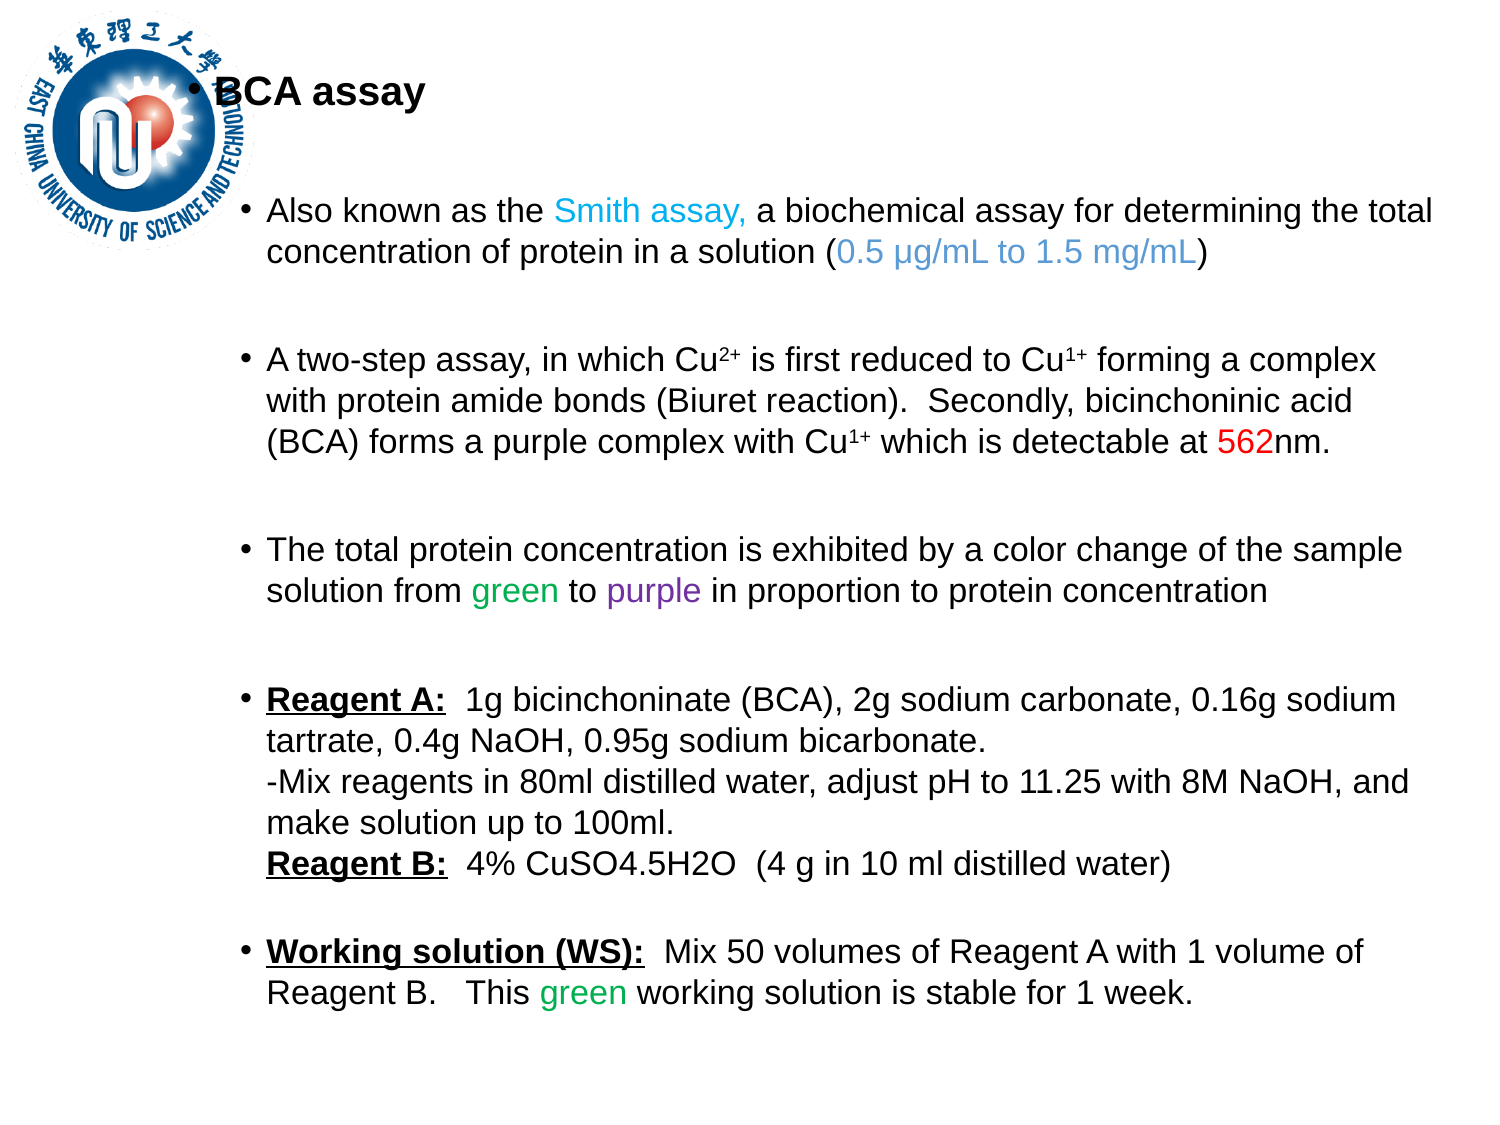

BCA assay

Also known as the Smith assay, a biochemical assay for determining the total concentration of protein in a solution (0.5 μg/mL to 1.5 mg/mL)

A two-step assay, in which Cu2+ is first reduced to Cu1+ forming a complex with protein amide bonds (Biuret reaction).  Secondly, bicinchoninic acid (BCA) forms a purple complex with Cu1+ which is detectable at 562nm.

The total protein concentration is exhibited by a color change of the sample solution from green to purple in proportion to protein concentration

Reagent A:  1g bicinchoninate (BCA), 2g sodium carbonate, 0.16g sodium tartrate, 0.4g NaOH, 0.95g sodium bicarbonate.  
-Mix reagents in 80ml distilled water, adjust pH to 11.25 with 8M NaOH, and make solution up to 100ml.
Reagent B:  4% CuSO4.5H2O  (4 g in 10 ml distilled water)
Working solution (WS):  Mix 50 volumes of Reagent A with 1 volume of Reagent B.   This green working solution is stable for 1 week.